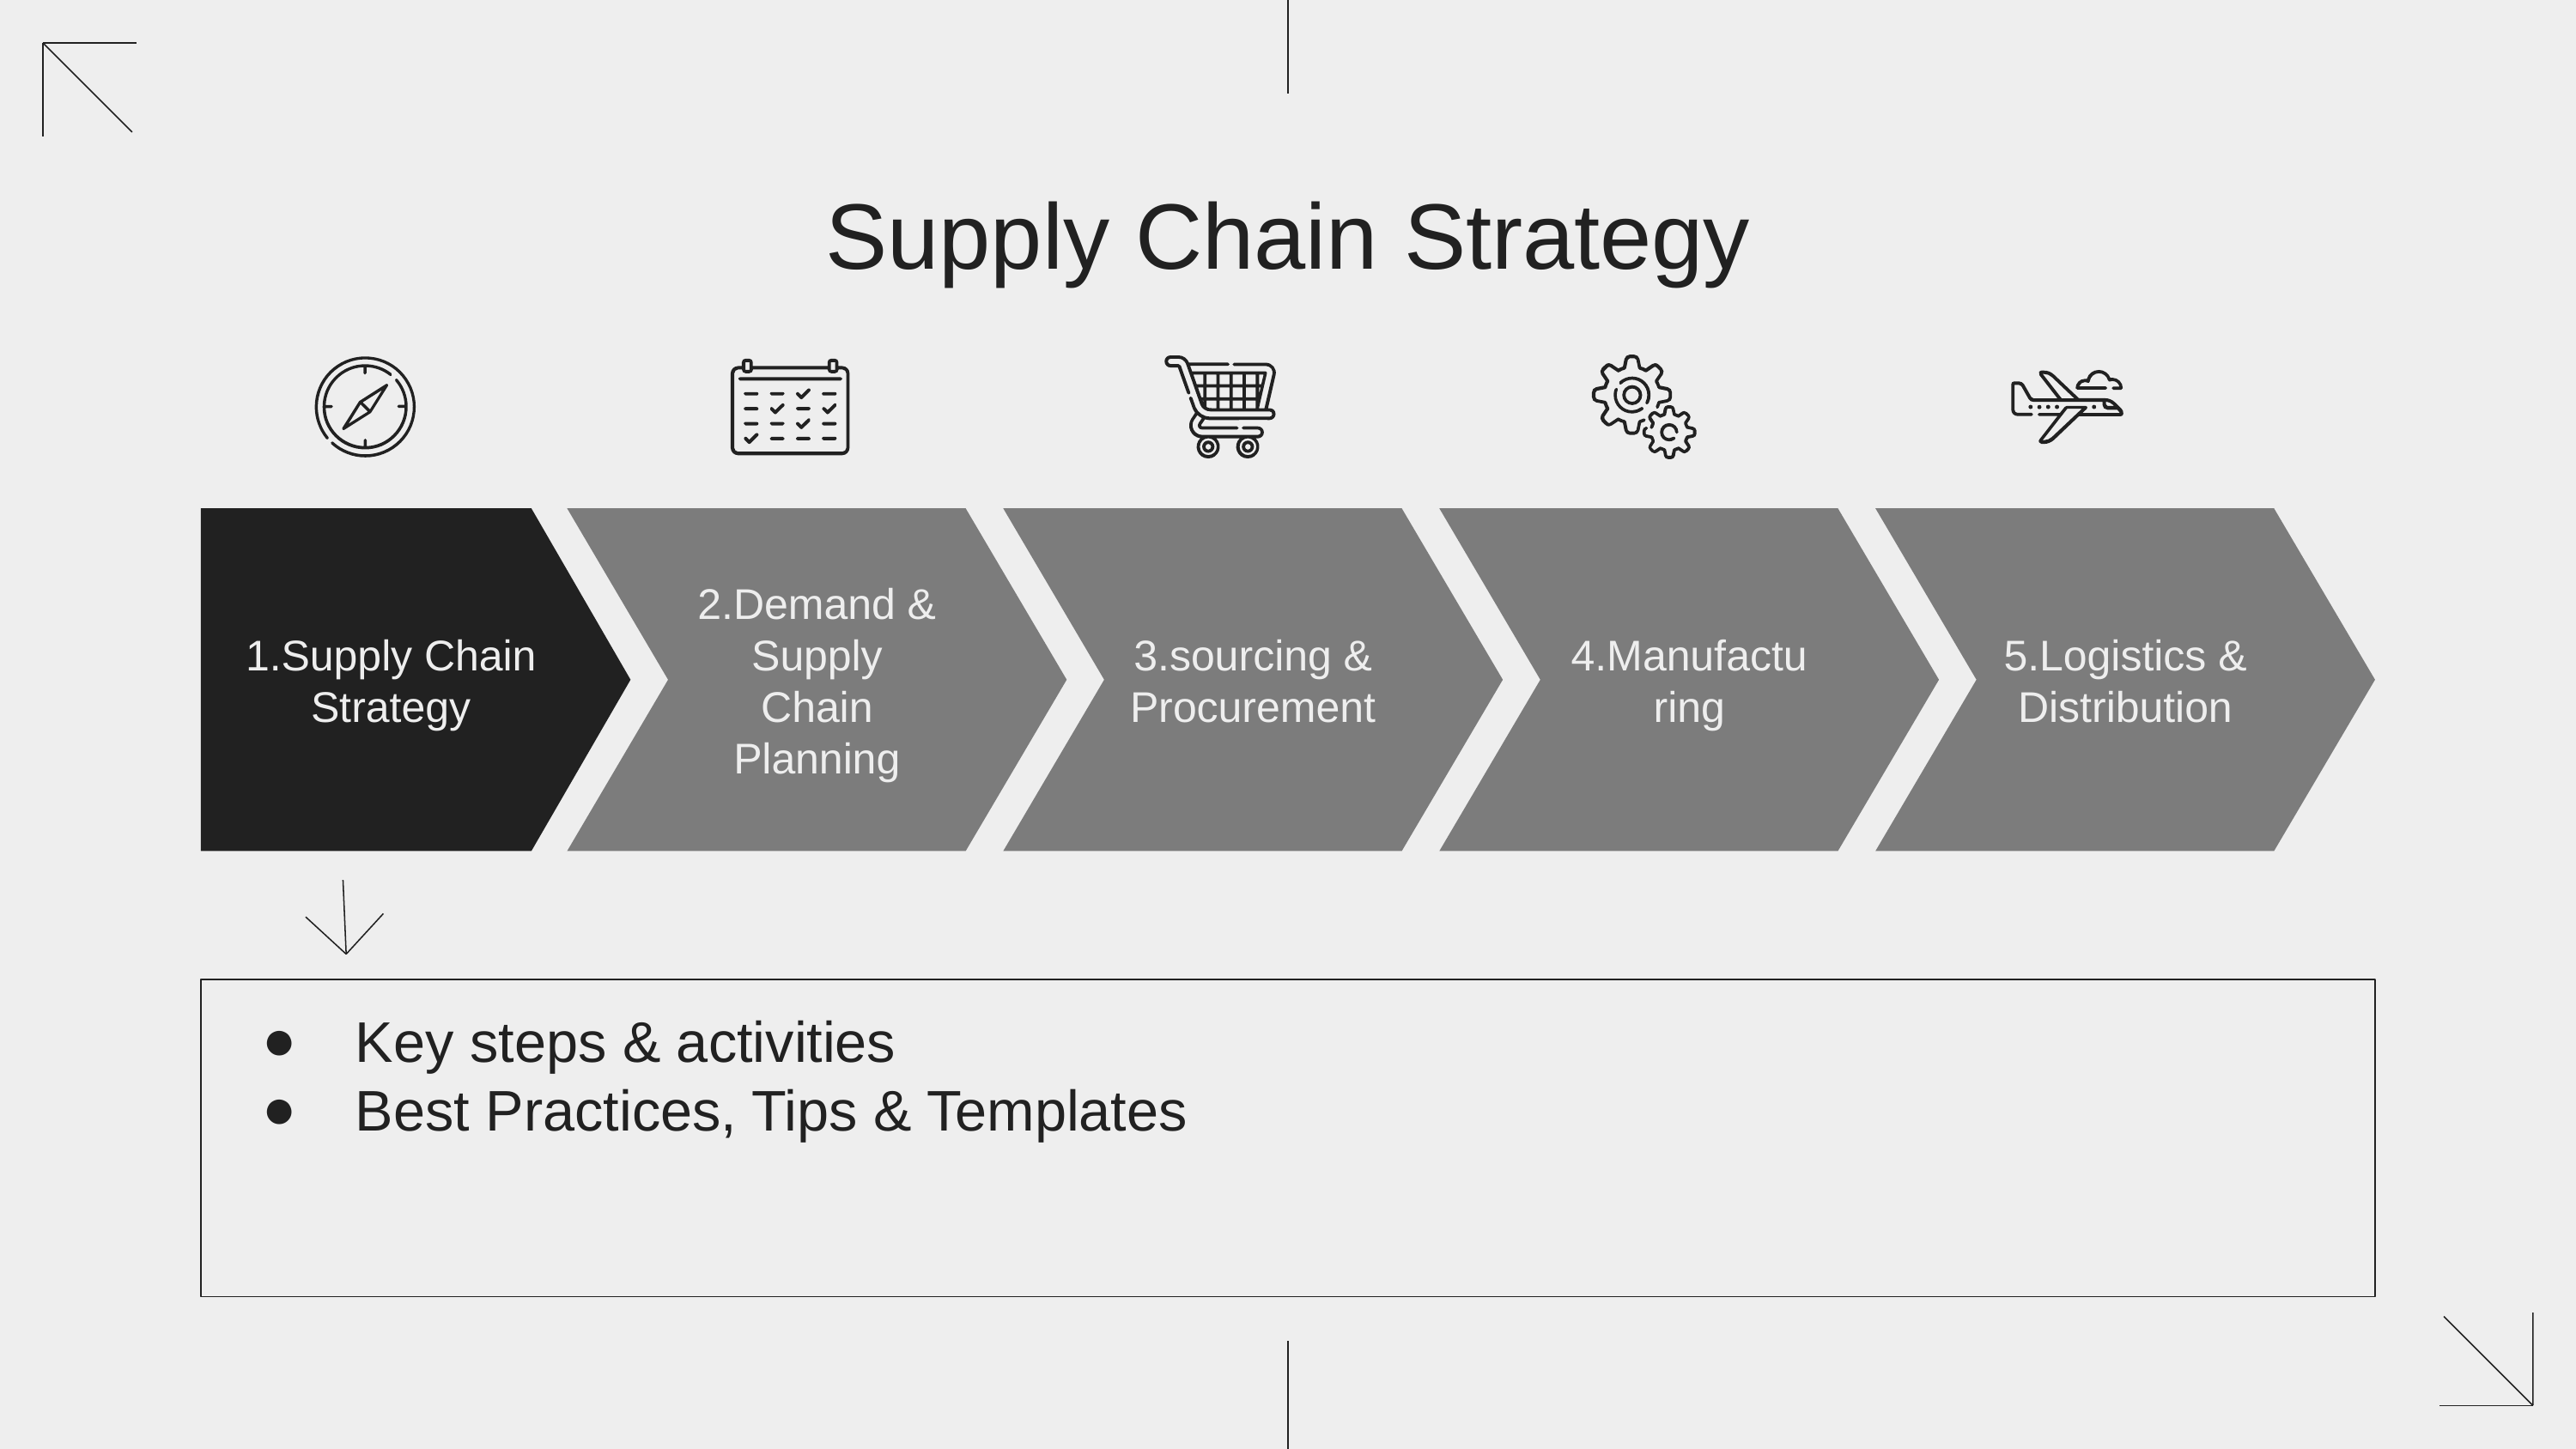

# Supply Chain Strategy

1.Supply Chain Strategy
2.Demand & Supply Chain Planning
3.sourcing & Procurement
4.Manufacturing
5.Logistics & Distribution
Key steps & activities
Best Practices, Tips & Templates